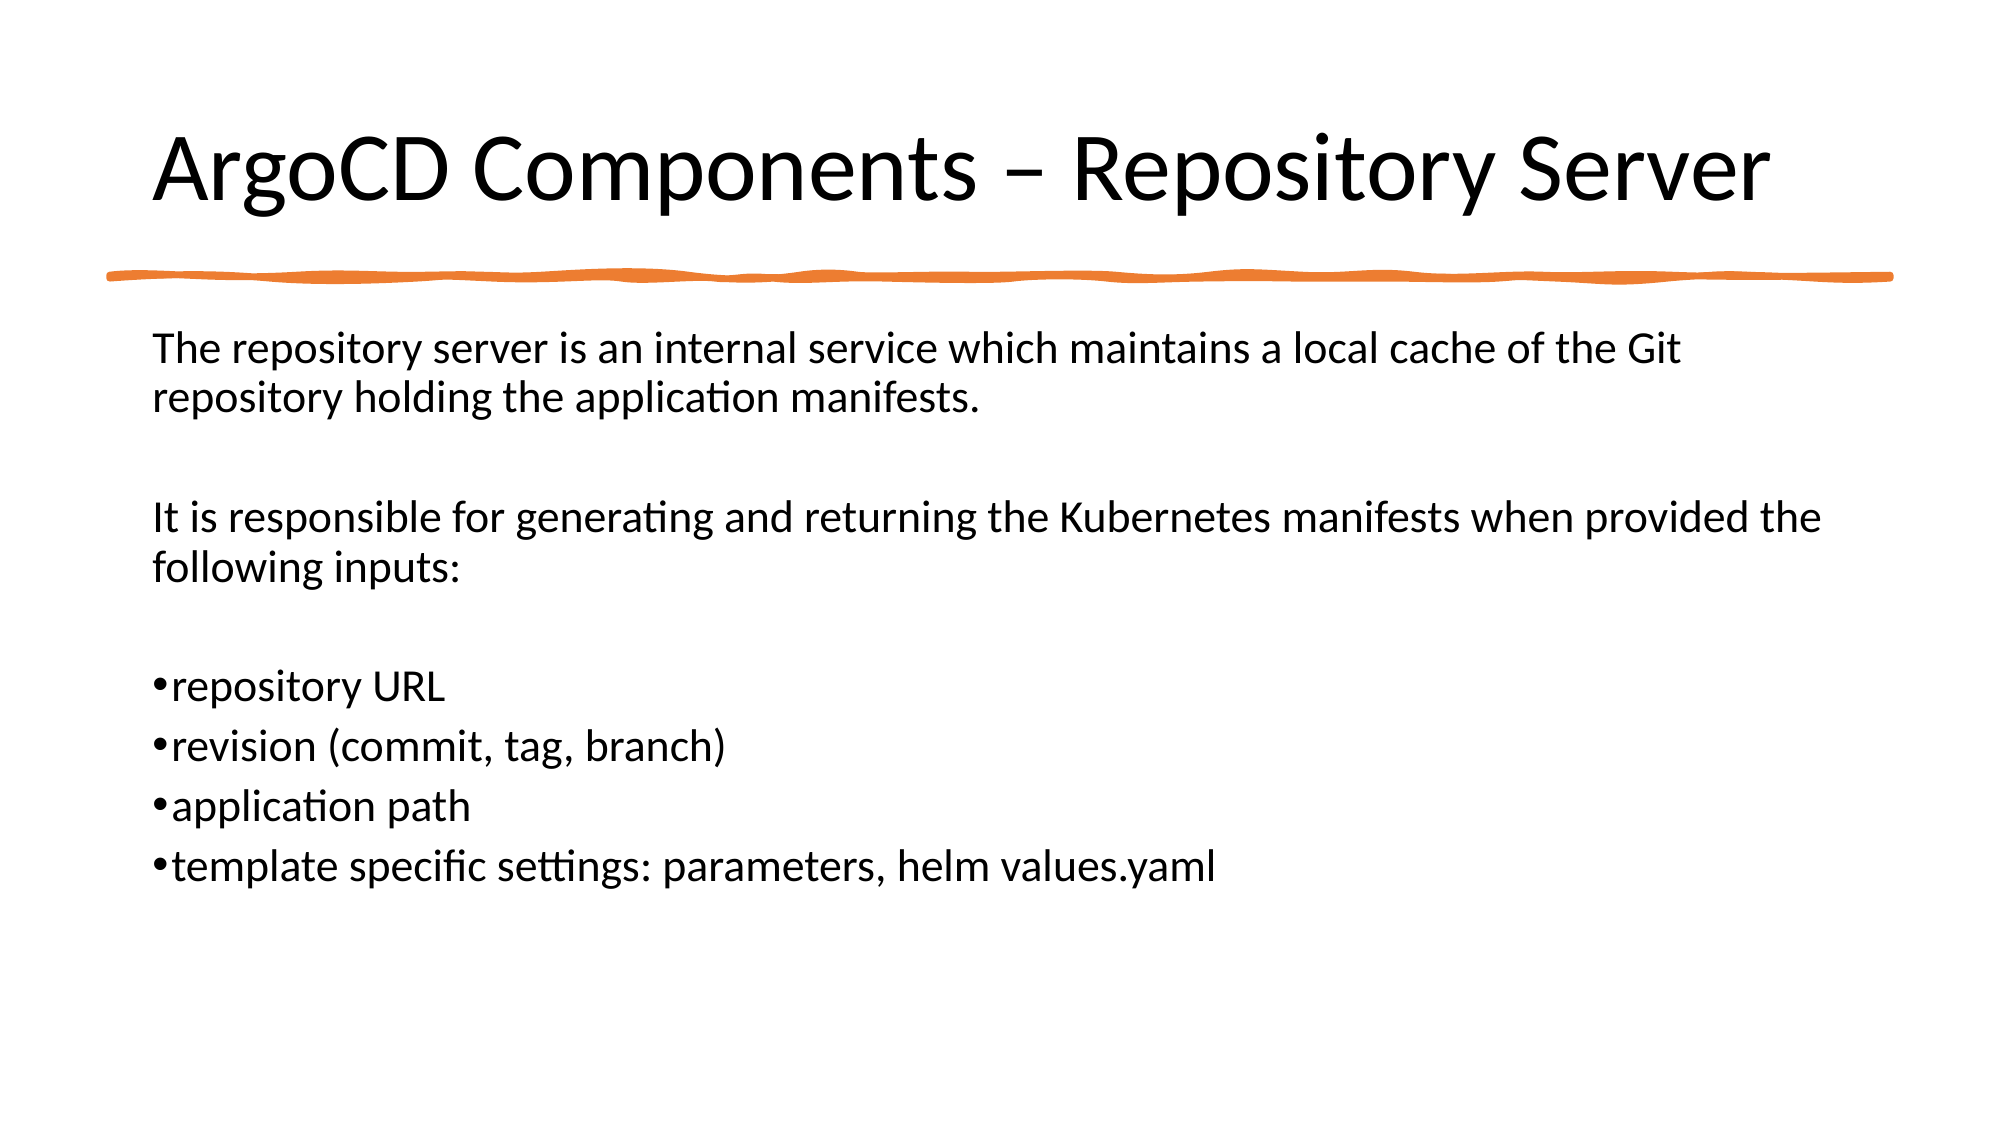

# ArgoCD Components – Repository Server

The repository server is an internal service which maintains a local cache of the Git repository holding the application manifests.

It is responsible for generating and returning the Kubernetes manifests when provided the following inputs:

repository URL
revision (commit, tag, branch)
application path
template specific settings: parameters, helm values.yaml